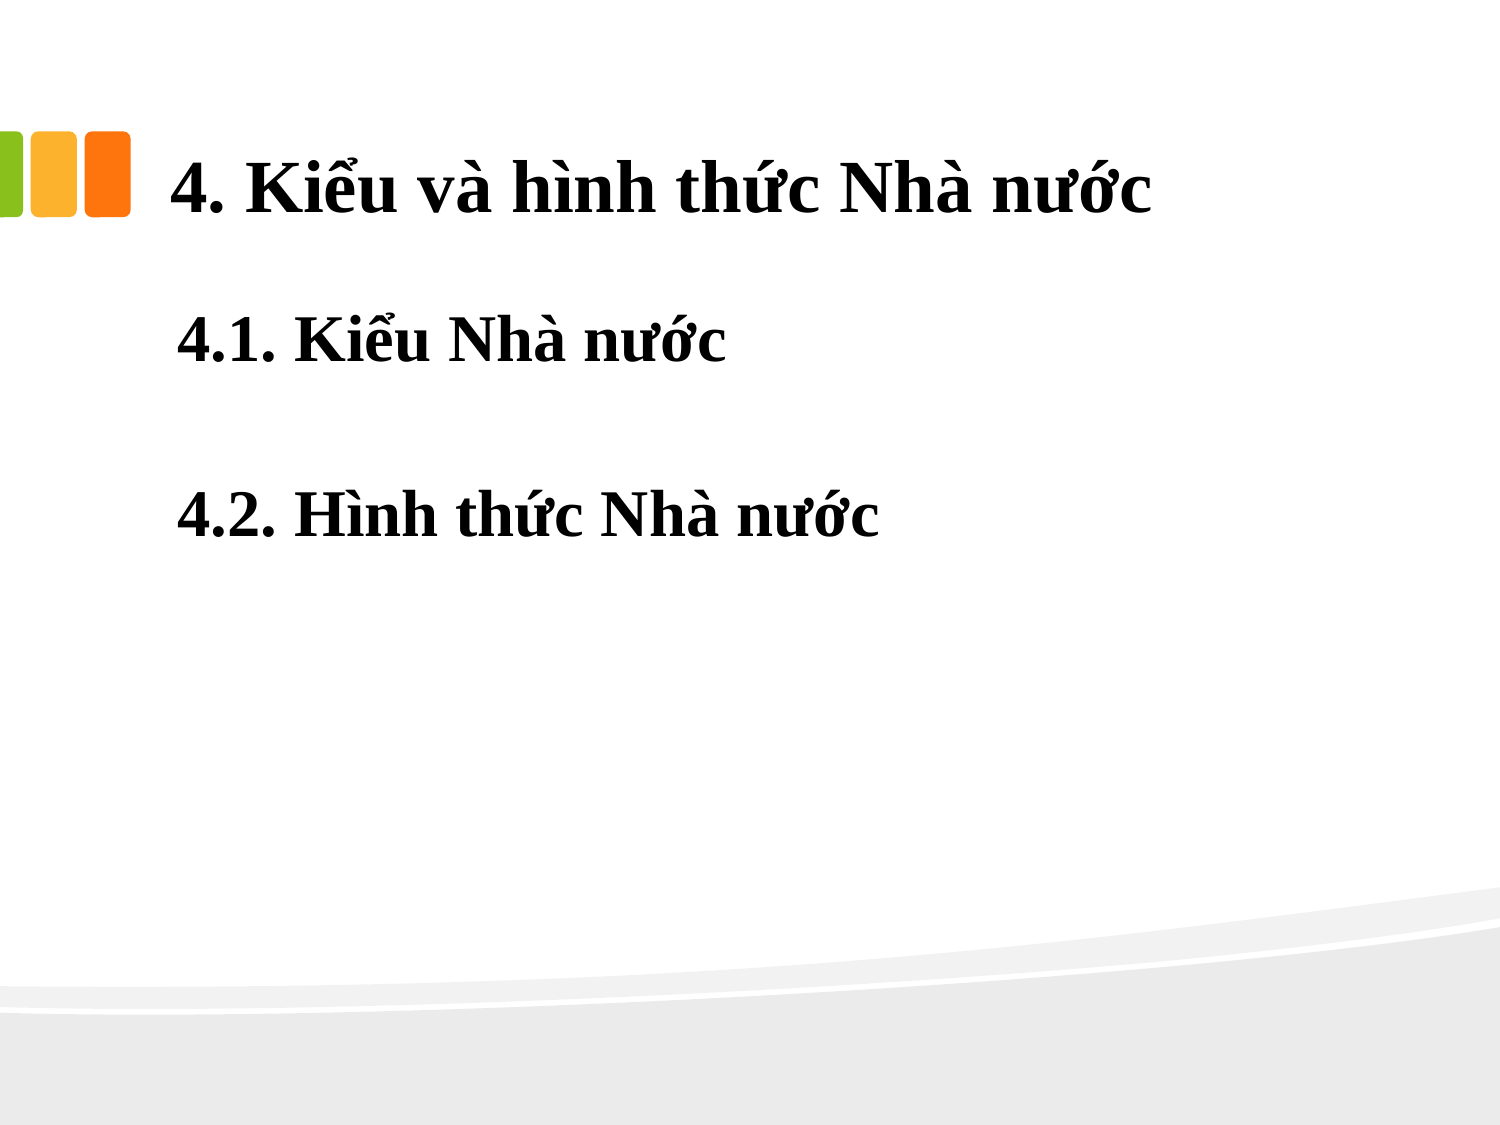

# 4. Kiểu và hình thức Nhà nước
4.1. Kiểu Nhà nước
4.2. Hình thức Nhà nước